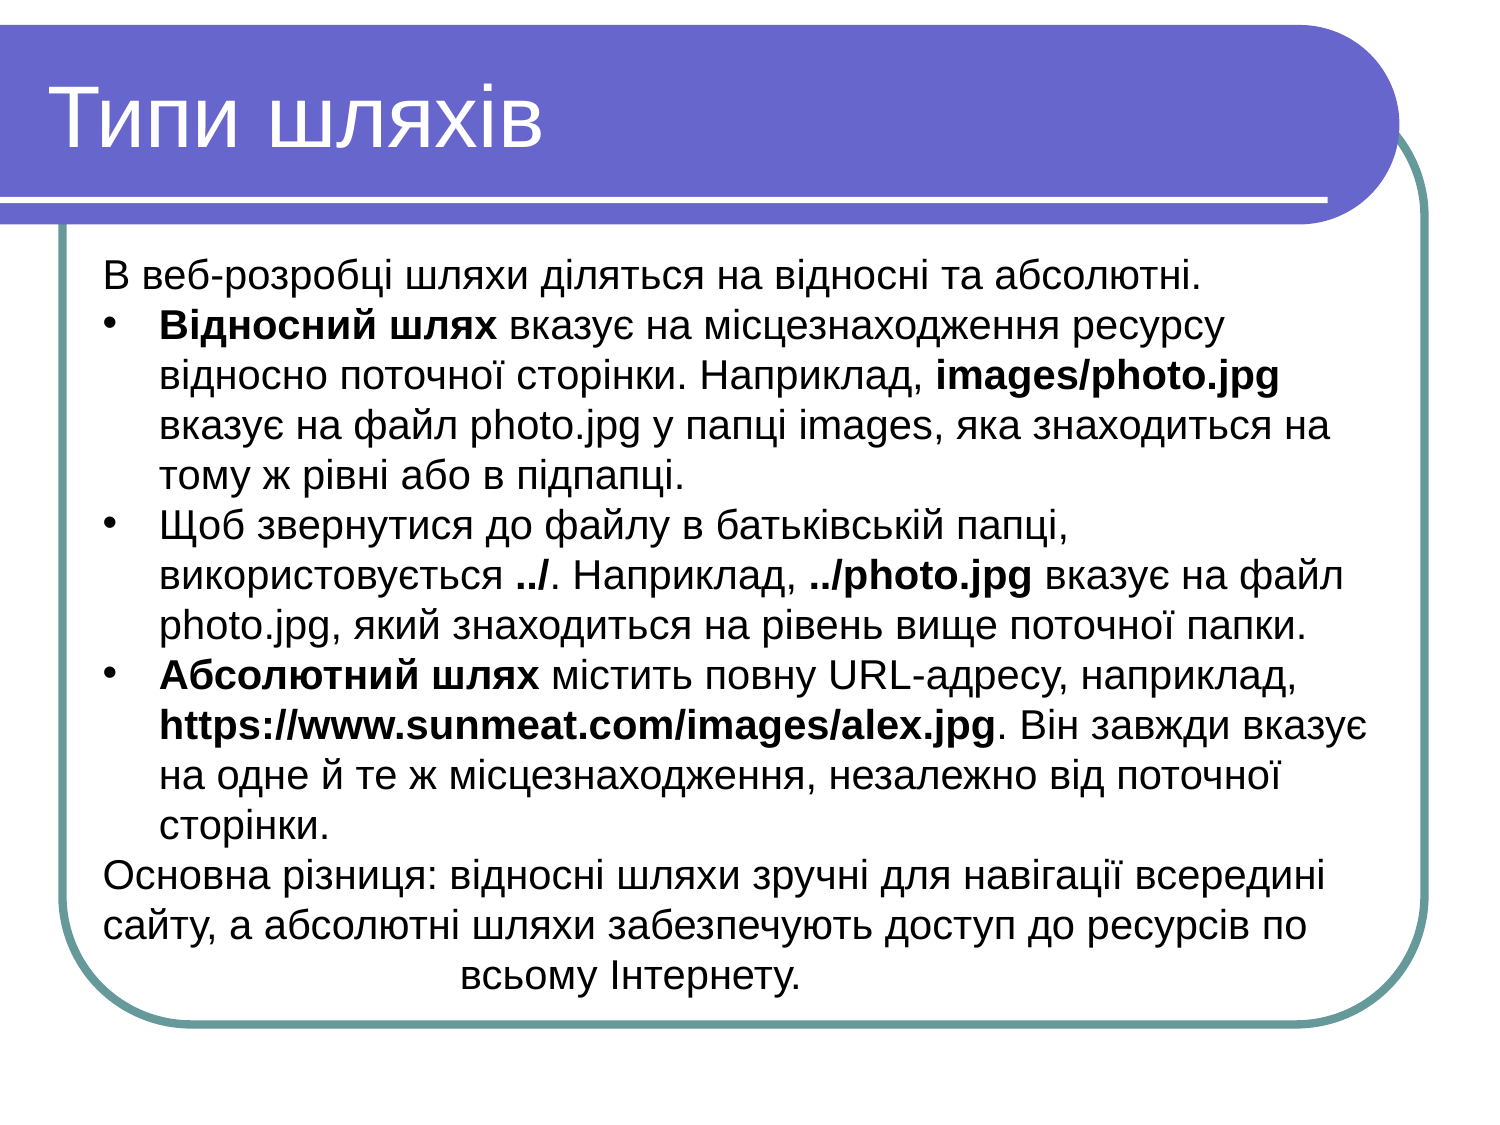

Типи шляхiв
В веб-розробці шляхи діляться на відносні та абсолютні.
Відносний шлях вказує на місцезнаходження ресурсу відносно поточної сторінки. Наприклад, images/photo.jpg вказує на файл photo.jpg у папці images, яка знаходиться на тому ж рівні або в підпапці.
Щоб звернутися до файлу в батьківській папці, використовується ../. Наприклад, ../photo.jpg вказує на файл photo.jpg, який знаходиться на рівень вище поточної папки.
Абсолютний шлях містить повну URL-адресу, наприклад, https://www.sunmeat.com/images/alex.jpg. Він завжди вказує на одне й те ж місцезнаходження, незалежно від поточної сторінки.
Основна різниця: відносні шляхи зручні для навігації всередині сайту, а абсолютні шляхи забезпечують доступ до ресурсів по 		     всьому Інтернету.